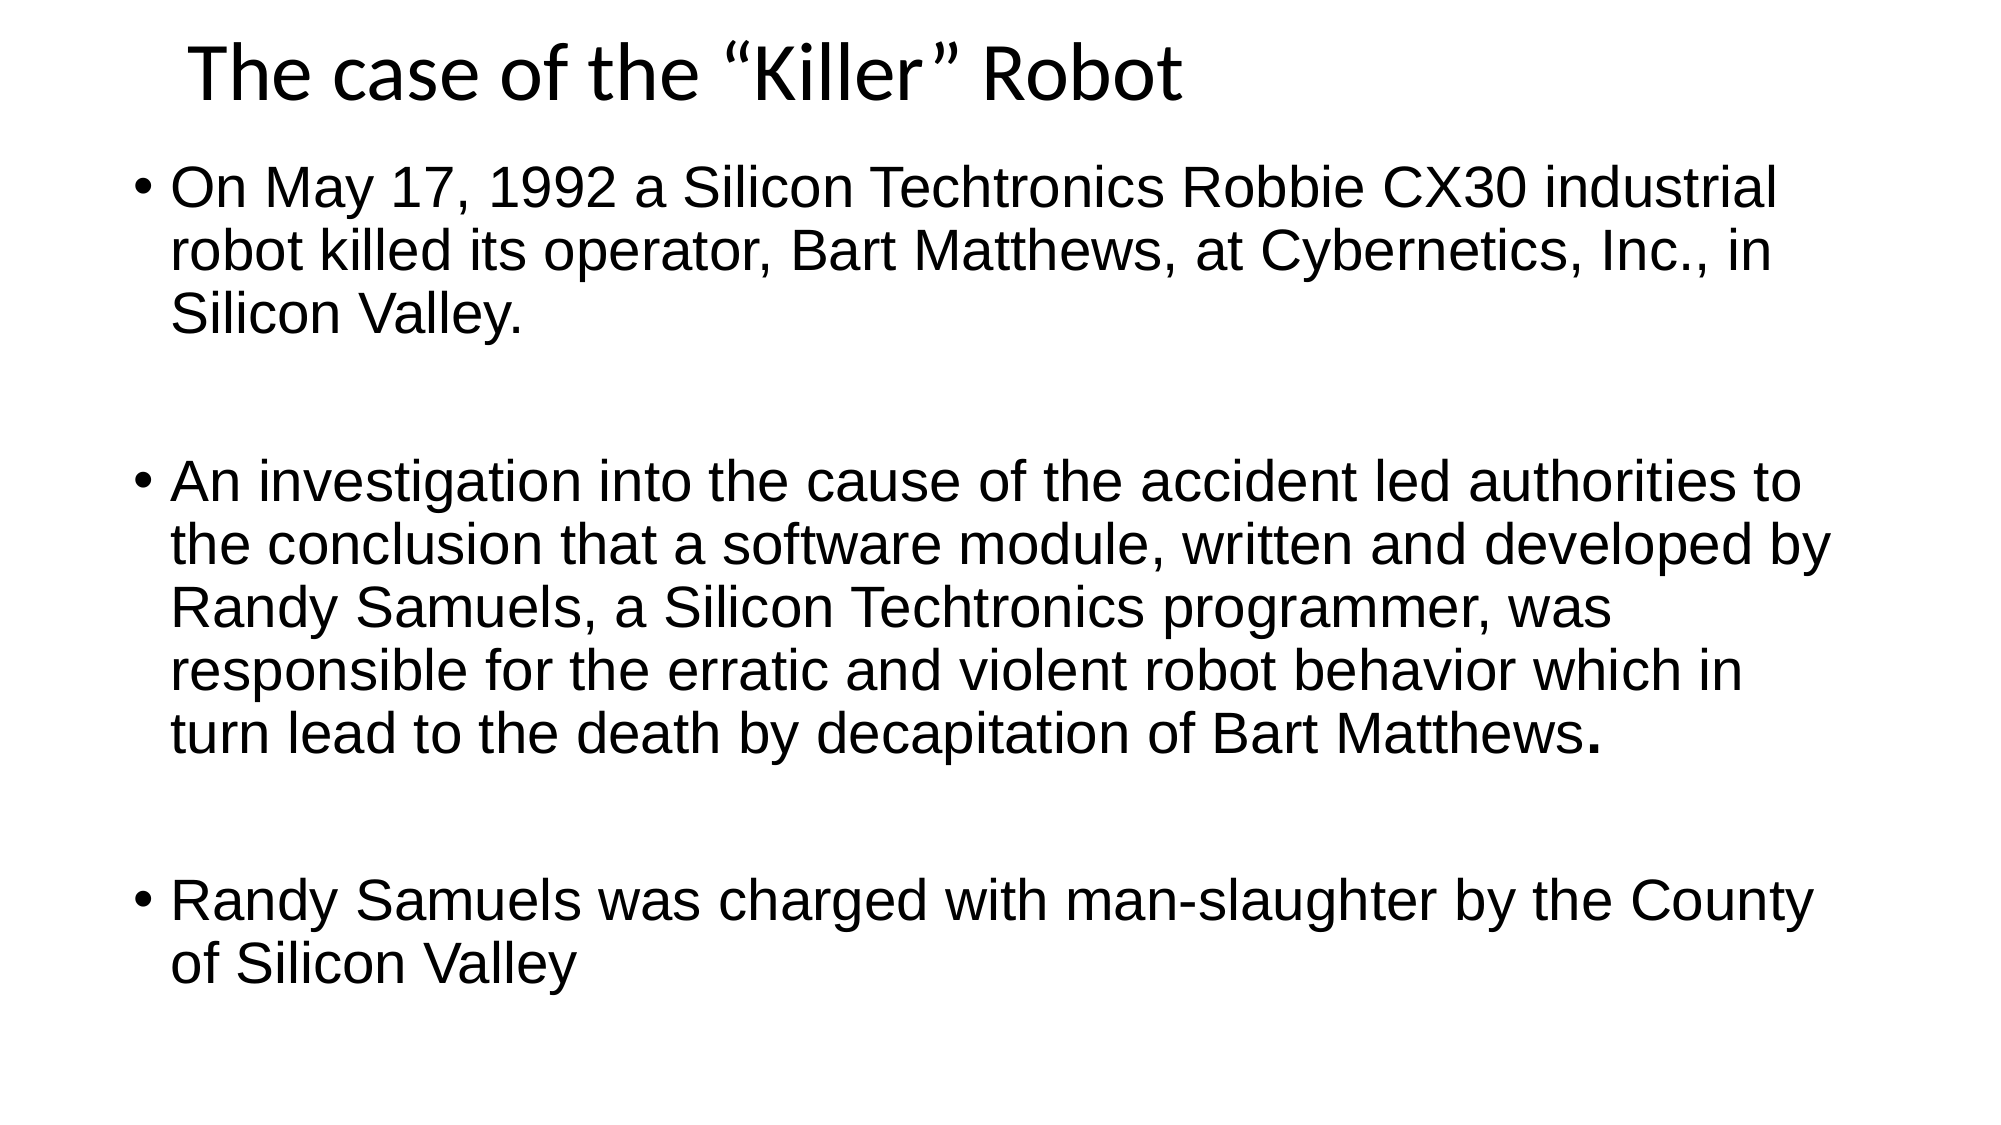

# The case of the “Killer” Robot
On May 17, 1992 a Silicon Techtronics Robbie CX30 industrial robot killed its operator, Bart Matthews, at Cybernetics, Inc., in Silicon Valley.

An investigation into the cause of the accident led authorities to the conclusion that a software module, written and developed by Randy Samuels, a Silicon Techtronics programmer, was responsible for the erratic and violent robot behavior which in turn lead to the death by decapitation of Bart Matthews.

Randy Samuels was charged with man-slaughter by the County of Silicon Valley